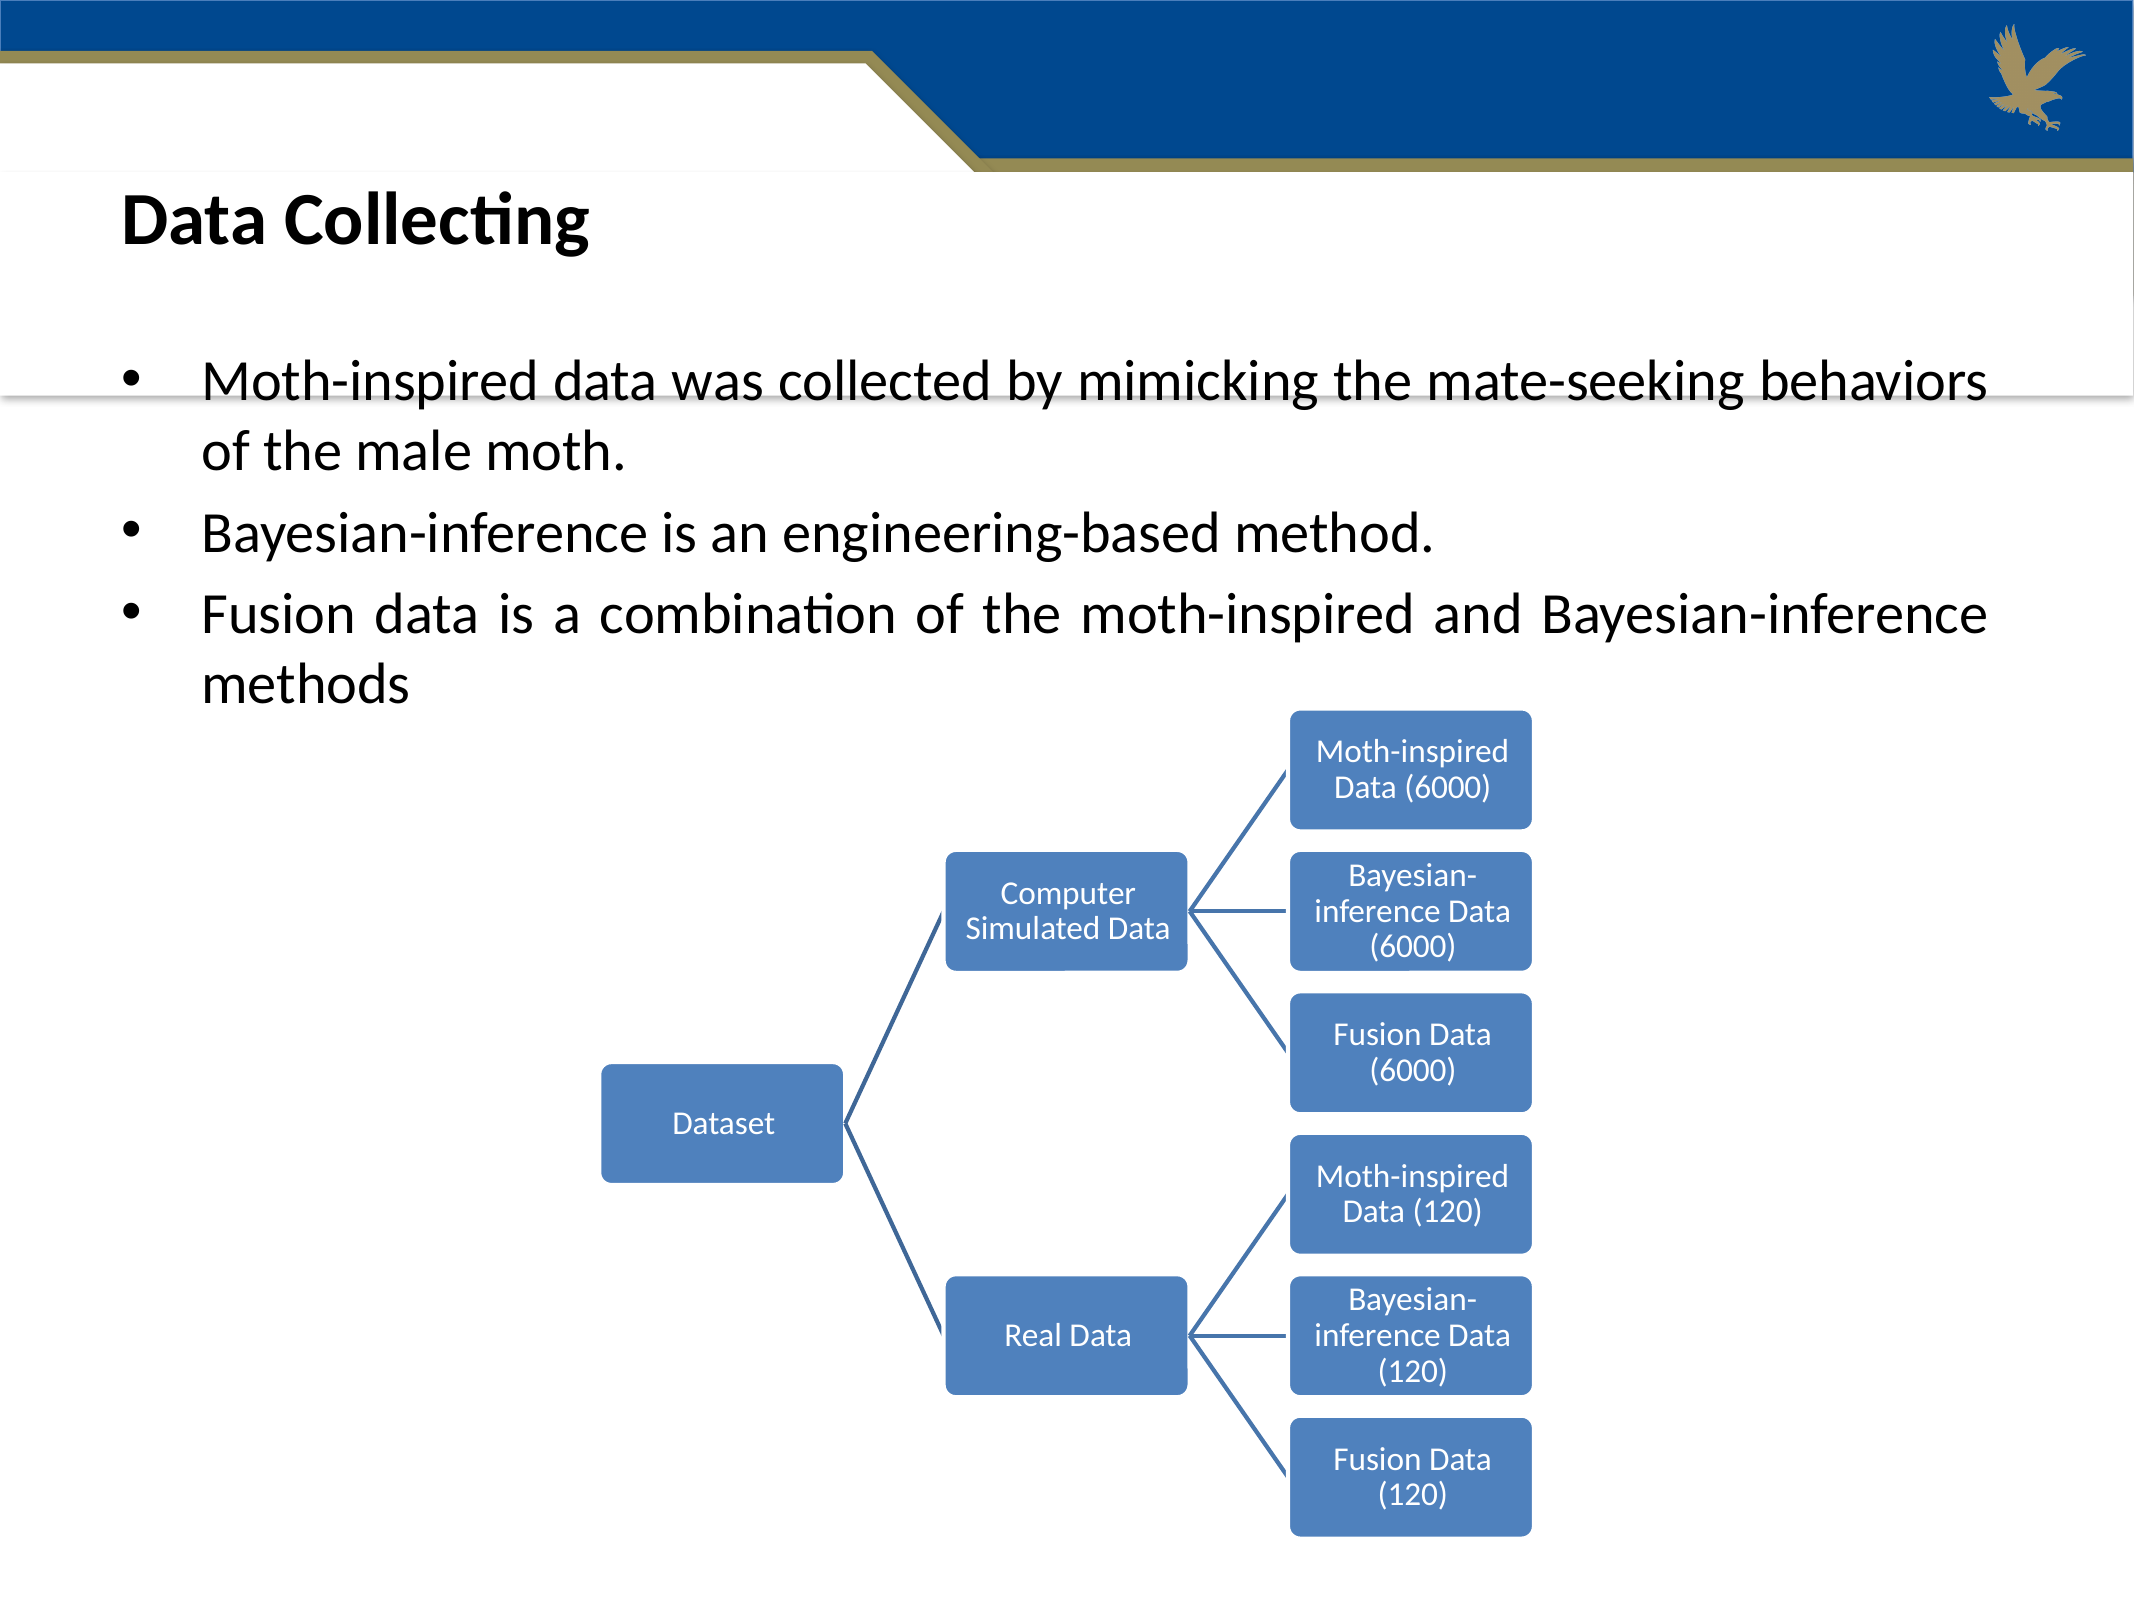

Data Collecting
Moth-inspired data was collected by mimicking the mate-seeking behaviors of the male moth.
Bayesian-inference is an engineering-based method.
Fusion data is a combination of the moth-inspired and Bayesian-inference methods

Dataset

Computer Simulated Data

Moth-inspired Data (6000)

Bayesian-inference Data (6000)

Fusion Data (6000)

Real Data

Moth-inspired Data (120)

Bayesian-inference Data (120)

Fusion Data (120)